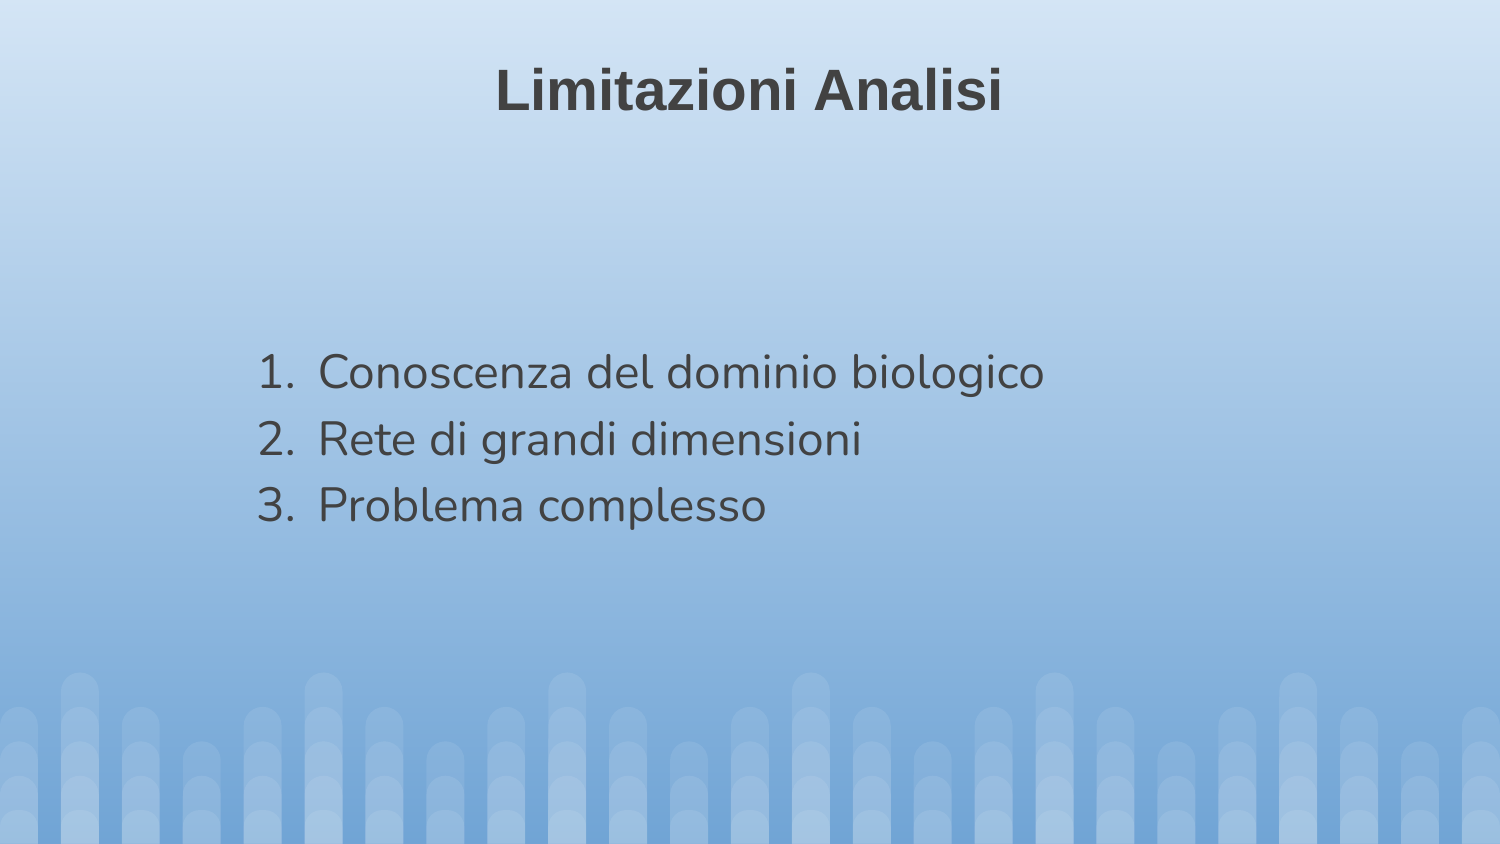

Limitazioni Analisi
Conoscenza del dominio biologico
Rete di grandi dimensioni
Problema complesso